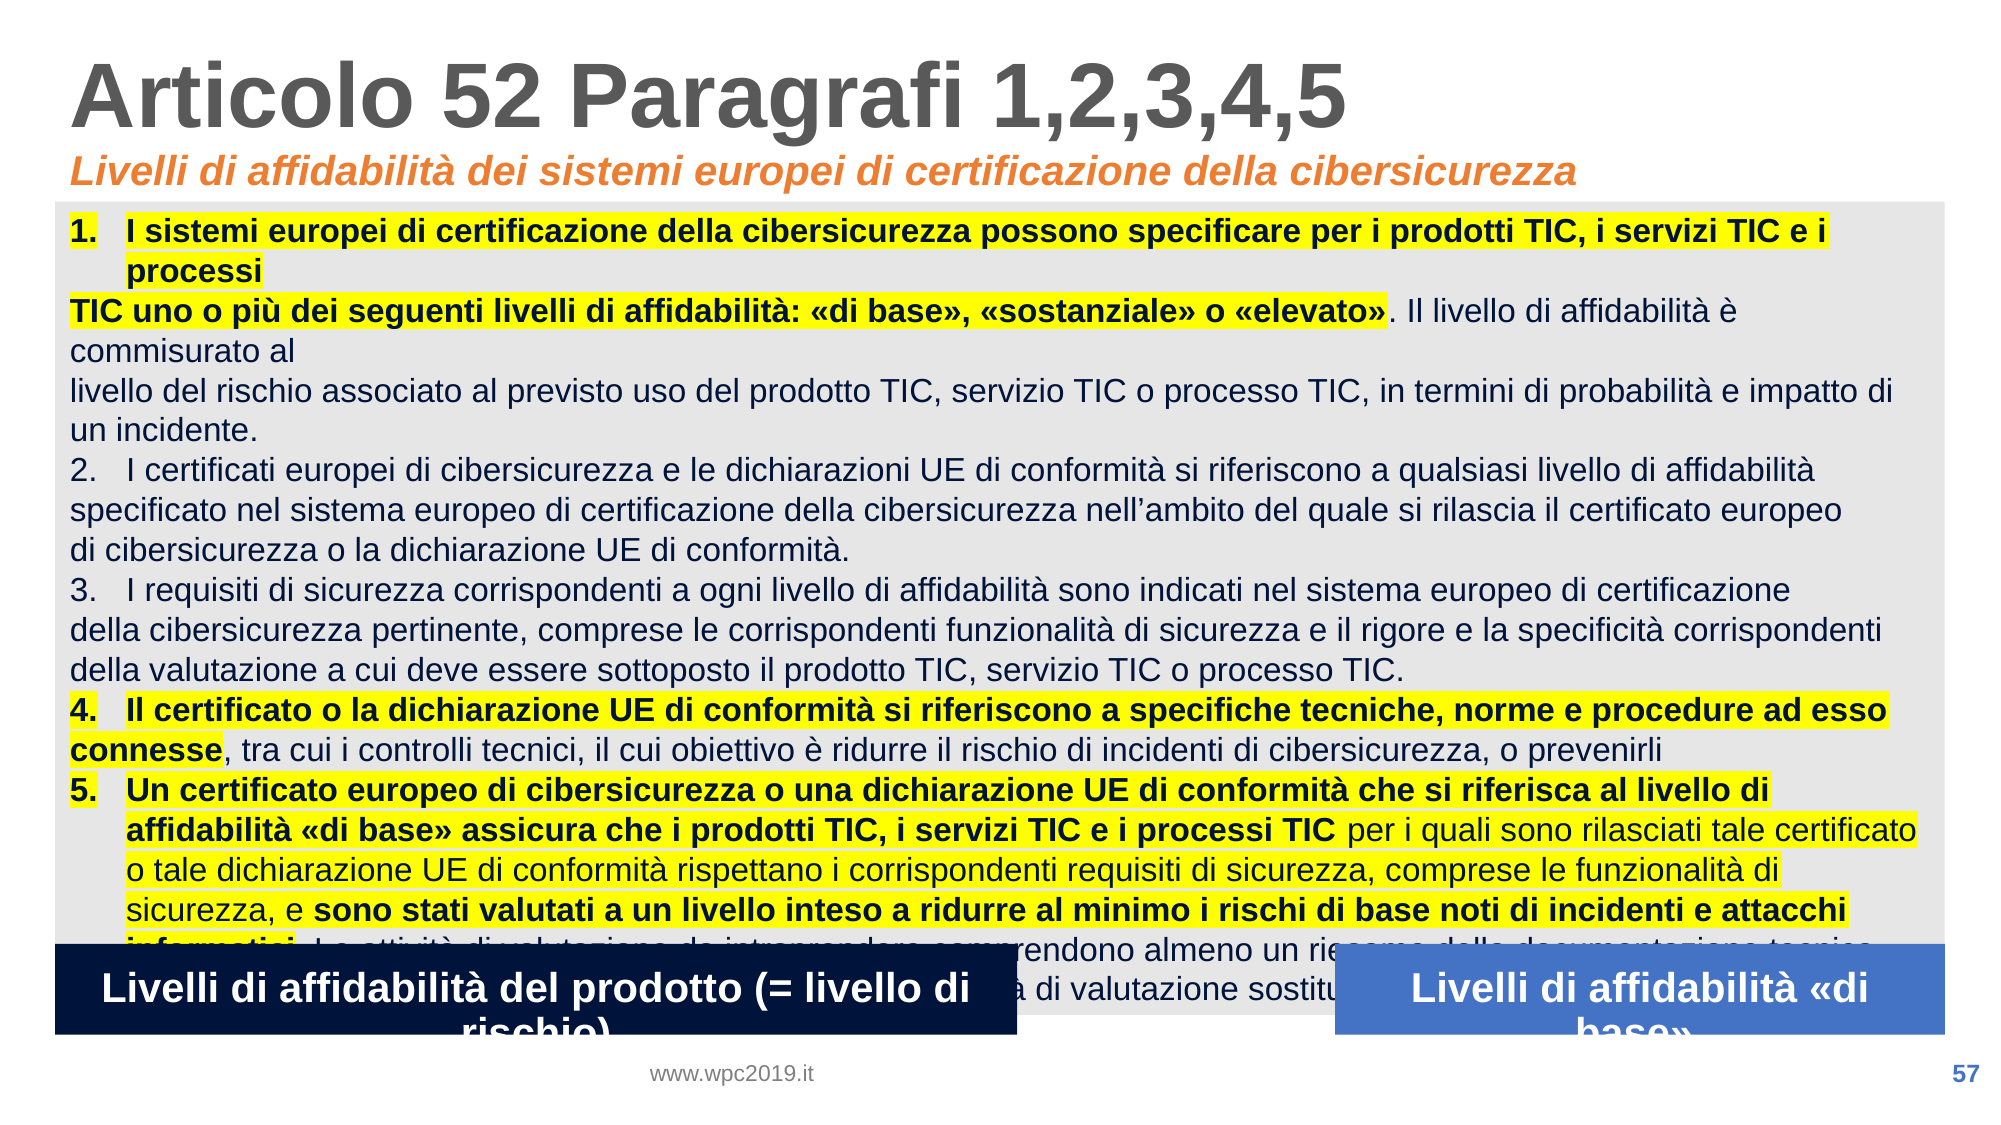

Articolo 52 Paragrafi 1,2,3,4,5
Livelli di affidabilità dei sistemi europei di certificazione della cibersicurezza
I sistemi europei di certificazione della cibersicurezza possono specificare per i prodotti TIC, i servizi TIC e i processi
TIC uno o più dei seguenti livelli di affidabilità: «di base», «sostanziale» o «elevato». Il livello di affidabilità è commisurato al
livello del rischio associato al previsto uso del prodotto TIC, servizio TIC o processo TIC, in termini di probabilità e impatto di un incidente.
I certificati europei di cibersicurezza e le dichiarazioni UE di conformità si riferiscono a qualsiasi livello di affidabilità
specificato nel sistema europeo di certificazione della cibersicurezza nell’ambito del quale si rilascia il certificato europeo
di cibersicurezza o la dichiarazione UE di conformità.
I requisiti di sicurezza corrispondenti a ogni livello di affidabilità sono indicati nel sistema europeo di certificazione
della cibersicurezza pertinente, comprese le corrispondenti funzionalità di sicurezza e il rigore e la specificità corrispondenti della valutazione a cui deve essere sottoposto il prodotto TIC, servizio TIC o processo TIC.
Il certificato o la dichiarazione UE di conformità si riferiscono a specifiche tecniche, norme e procedure ad esso
connesse, tra cui i controlli tecnici, il cui obiettivo è ridurre il rischio di incidenti di cibersicurezza, o prevenirli
Un certificato europeo di cibersicurezza o una dichiarazione UE di conformità che si riferisca al livello di affidabilità «di base» assicura che i prodotti TIC, i servizi TIC e i processi TIC per i quali sono rilasciati tale certificato o tale dichiarazione UE di conformità rispettano i corrispondenti requisiti di sicurezza, comprese le funzionalità di sicurezza, e sono stati valutati a un livello inteso a ridurre al minimo i rischi di base noti di incidenti e attacchi informatici. Le attività di valutazione da intraprendere comprendono almeno un riesame della documentazione tecnica. Qualora tale riesame non sia appropriato, si ricorre ad attività di valutazione sostitutive di effetto equivalente.
Livelli di affidabilità «di base»
Livelli di affidabilità del prodotto (= livello di rischio)
www.wpc2019.it
57